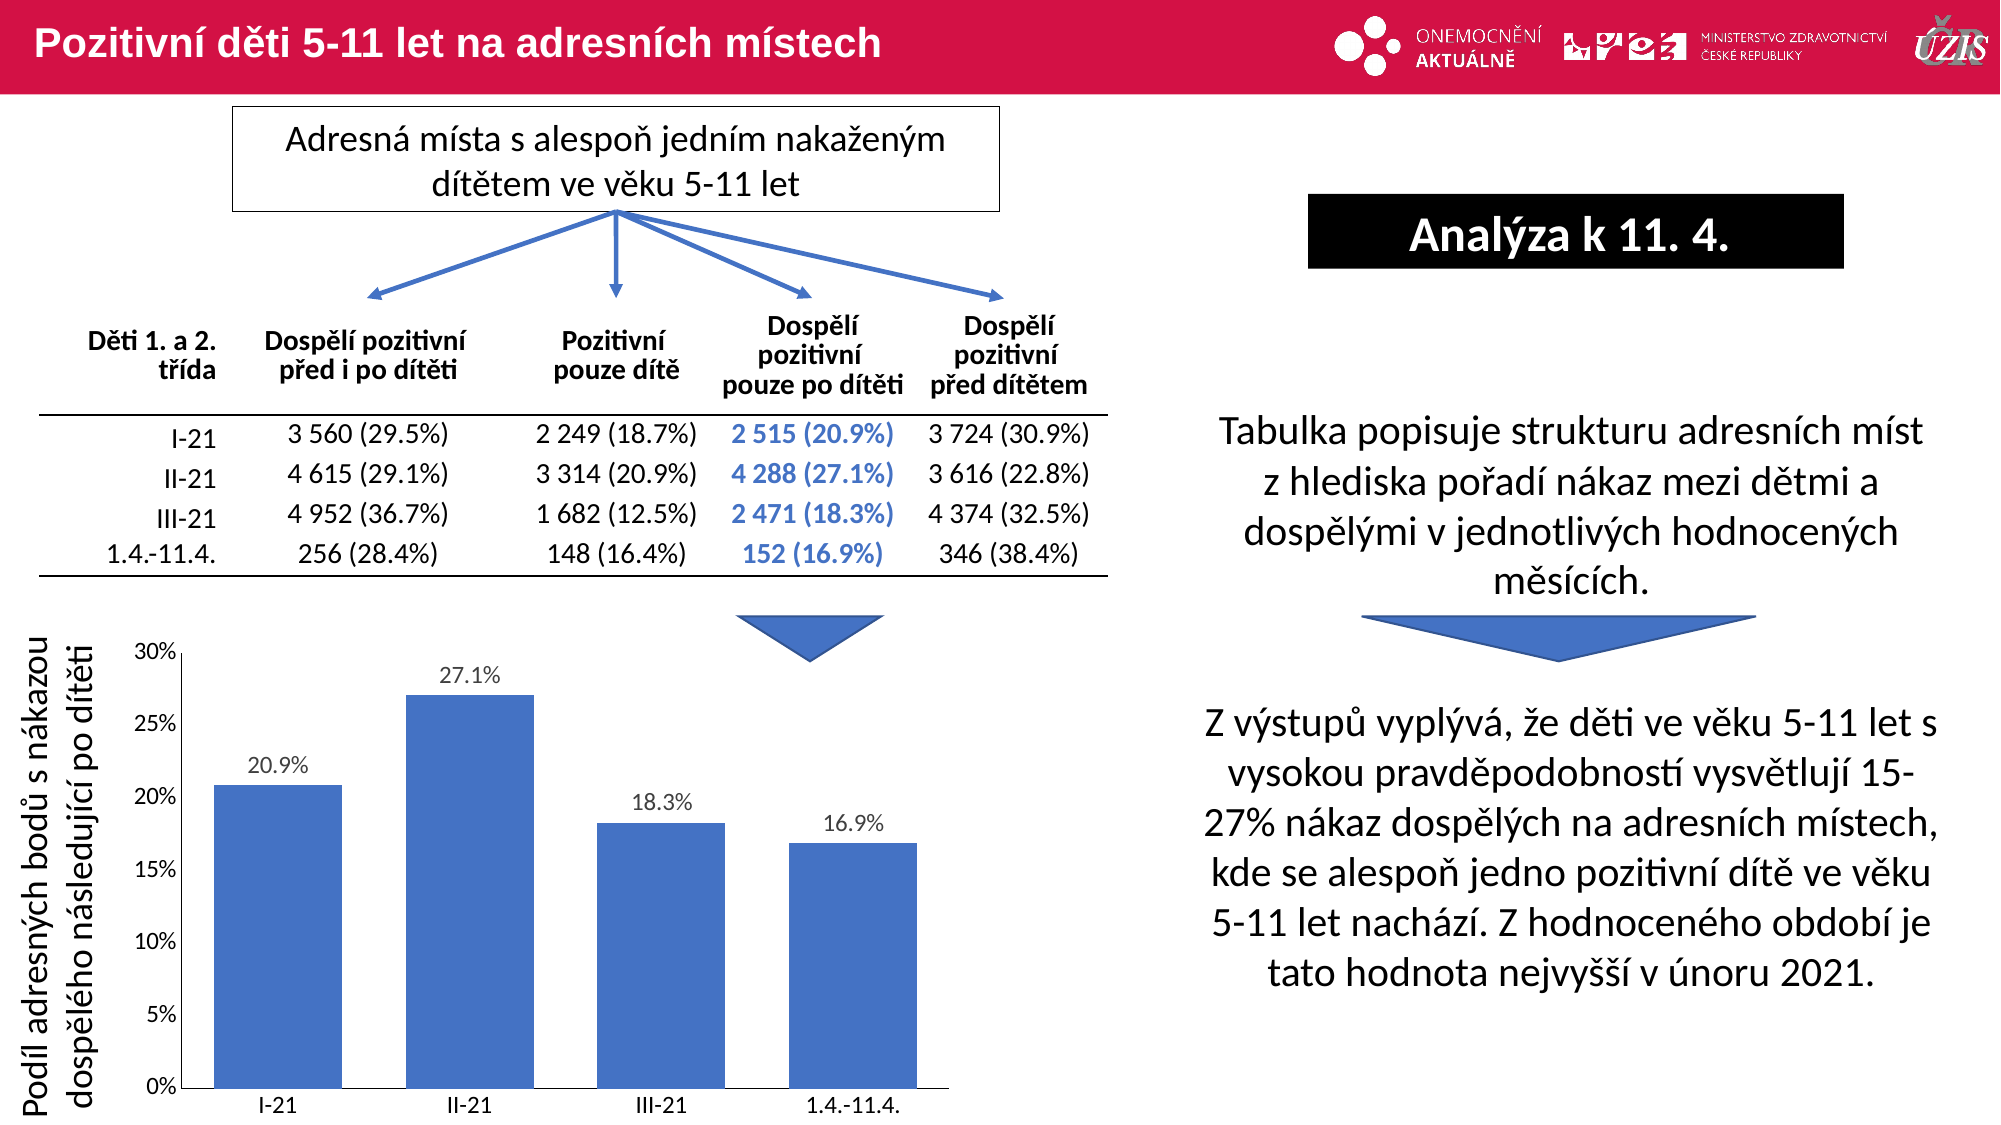

# Pozitivní děti 5-11 let na adresních místech
Adresná místa s alespoň jedním nakaženým dítětem ve věku 5-11 let
Analýza k 11. 4.
| Děti 1. a 2. třída | Dospělí pozitivní před i po dítěti | Pozitivní pouze dítě | Dospělí pozitivní pouze po dítěti | Dospělí pozitivní před dítětem |
| --- | --- | --- | --- | --- |
| I-21 | 3 560 (29.5%) | 2 249 (18.7%) | 2 515 (20.9%) | 3 724 (30.9%) |
| II-21 | 4 615 (29.1%) | 3 314 (20.9%) | 4 288 (27.1%) | 3 616 (22.8%) |
| III-21 | 4 952 (36.7%) | 1 682 (12.5%) | 2 471 (18.3%) | 4 374 (32.5%) |
| 1.4.-11.4. | 256 (28.4%) | 148 (16.4%) | 152 (16.9%) | 346 (38.4%) |
Tabulka popisuje strukturu adresních míst z hlediska pořadí nákaz mezi dětmi a dospělými v jednotlivých hodnocených měsících.

### Chart

| Category |  |
|---|---|
| I-21 | 0.209 |
| II-21 | 0.271 |
| III-21 | 0.183 |
| 1.4.-11.4. | 0.169 |
Z výstupů vyplývá, že děti ve věku 5-11 let s vysokou pravděpodobností vysvětlují 15-27% nákaz dospělých na adresních místech, kde se alespoň jedno pozitivní dítě ve věku 5-11 let nachází. Z hodnoceného období je tato hodnota nejvyšší v únoru 2021.
Podíl adresných bodů s nákazou dospělého následující po dítěti